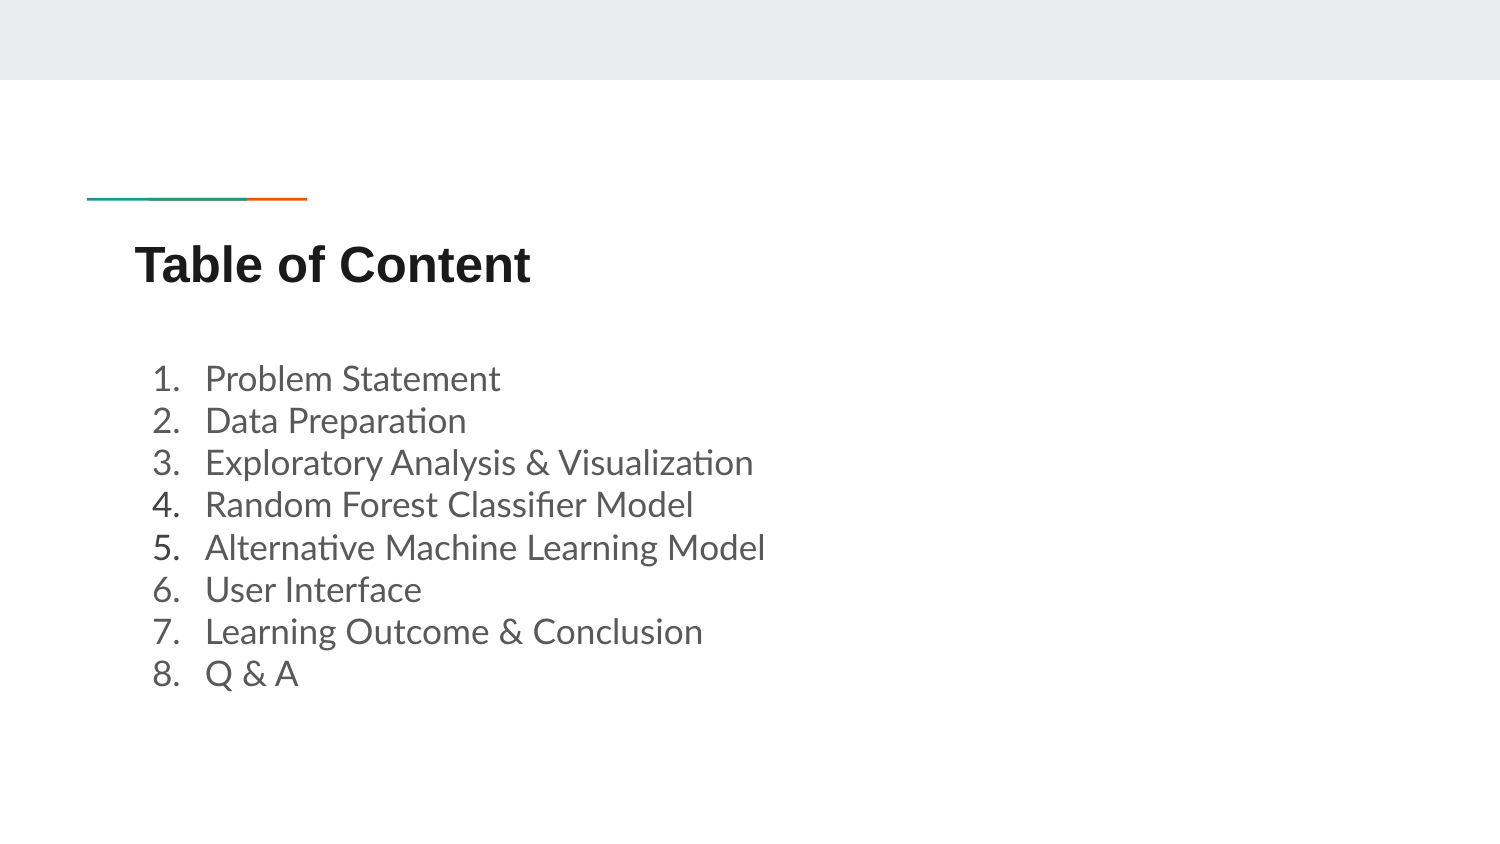

# Table of Content
Problem Statement
Data Preparation
Exploratory Analysis & Visualization
Random Forest Classifier Model
Alternative Machine Learning Model
User Interface
Learning Outcome & Conclusion
Q & A